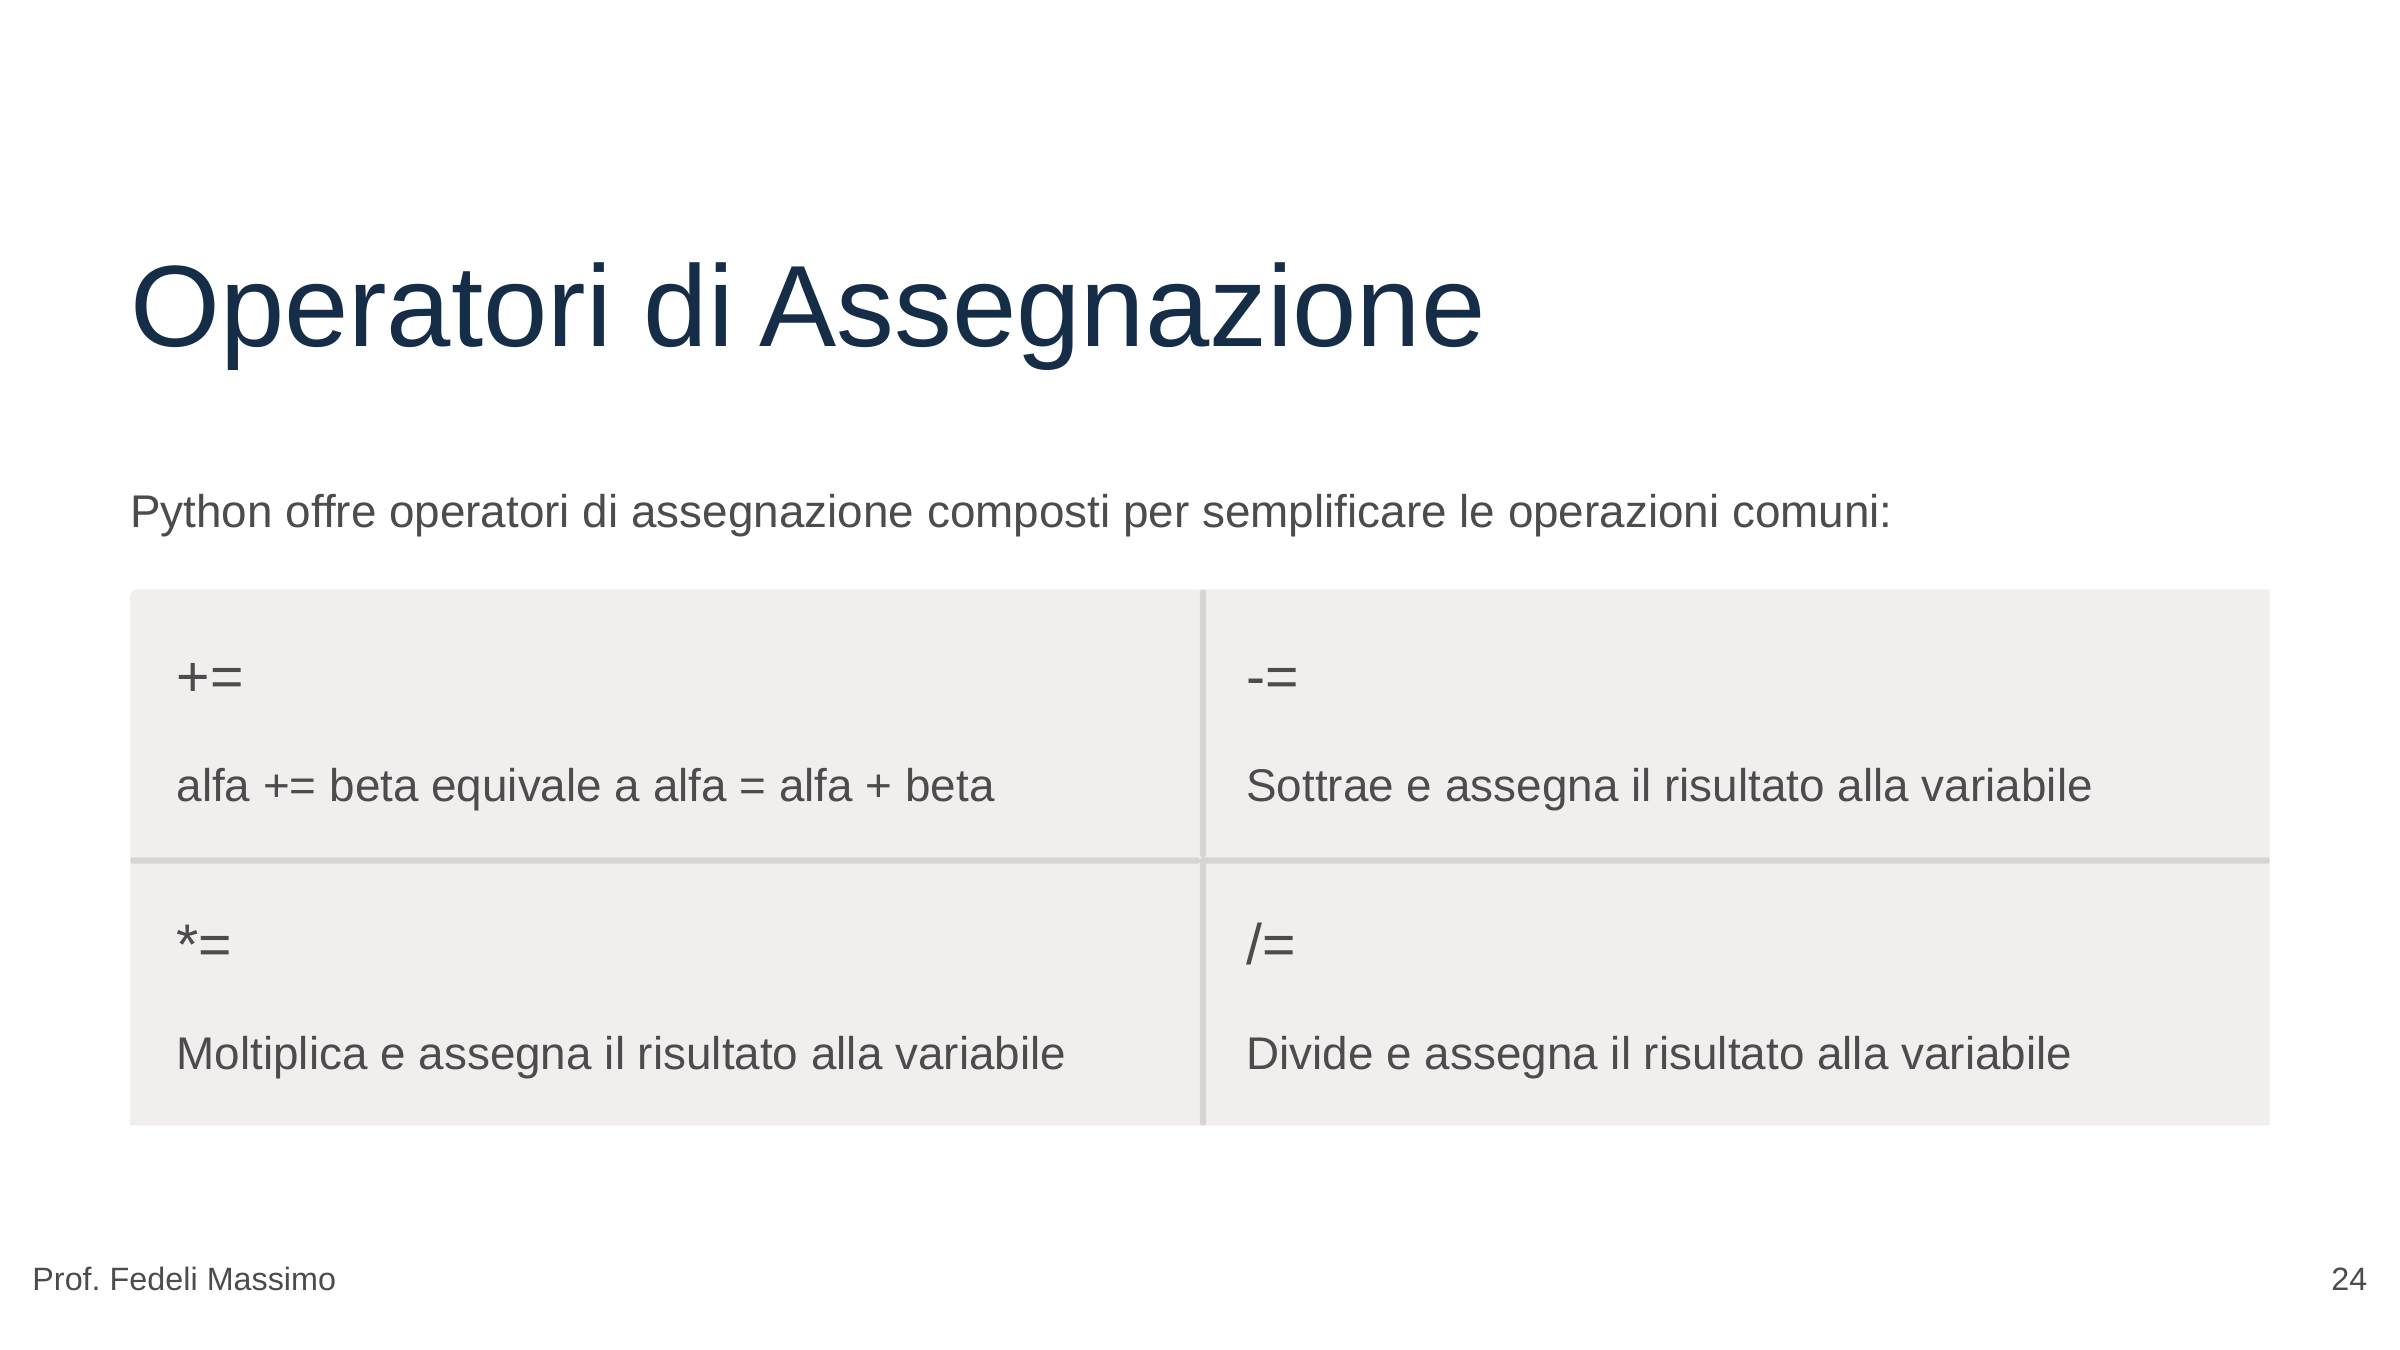

Operatori di Assegnazione
Python offre operatori di assegnazione composti per semplificare le operazioni comuni:

+=
-=
alfa += beta equivale a alfa = alfa + beta
Sottrae e assegna il risultato alla variabile

*=
/=
Moltiplica e assegna il risultato alla variabile
Divide e assegna il risultato alla variabile
Prof. Fedeli Massimo
24